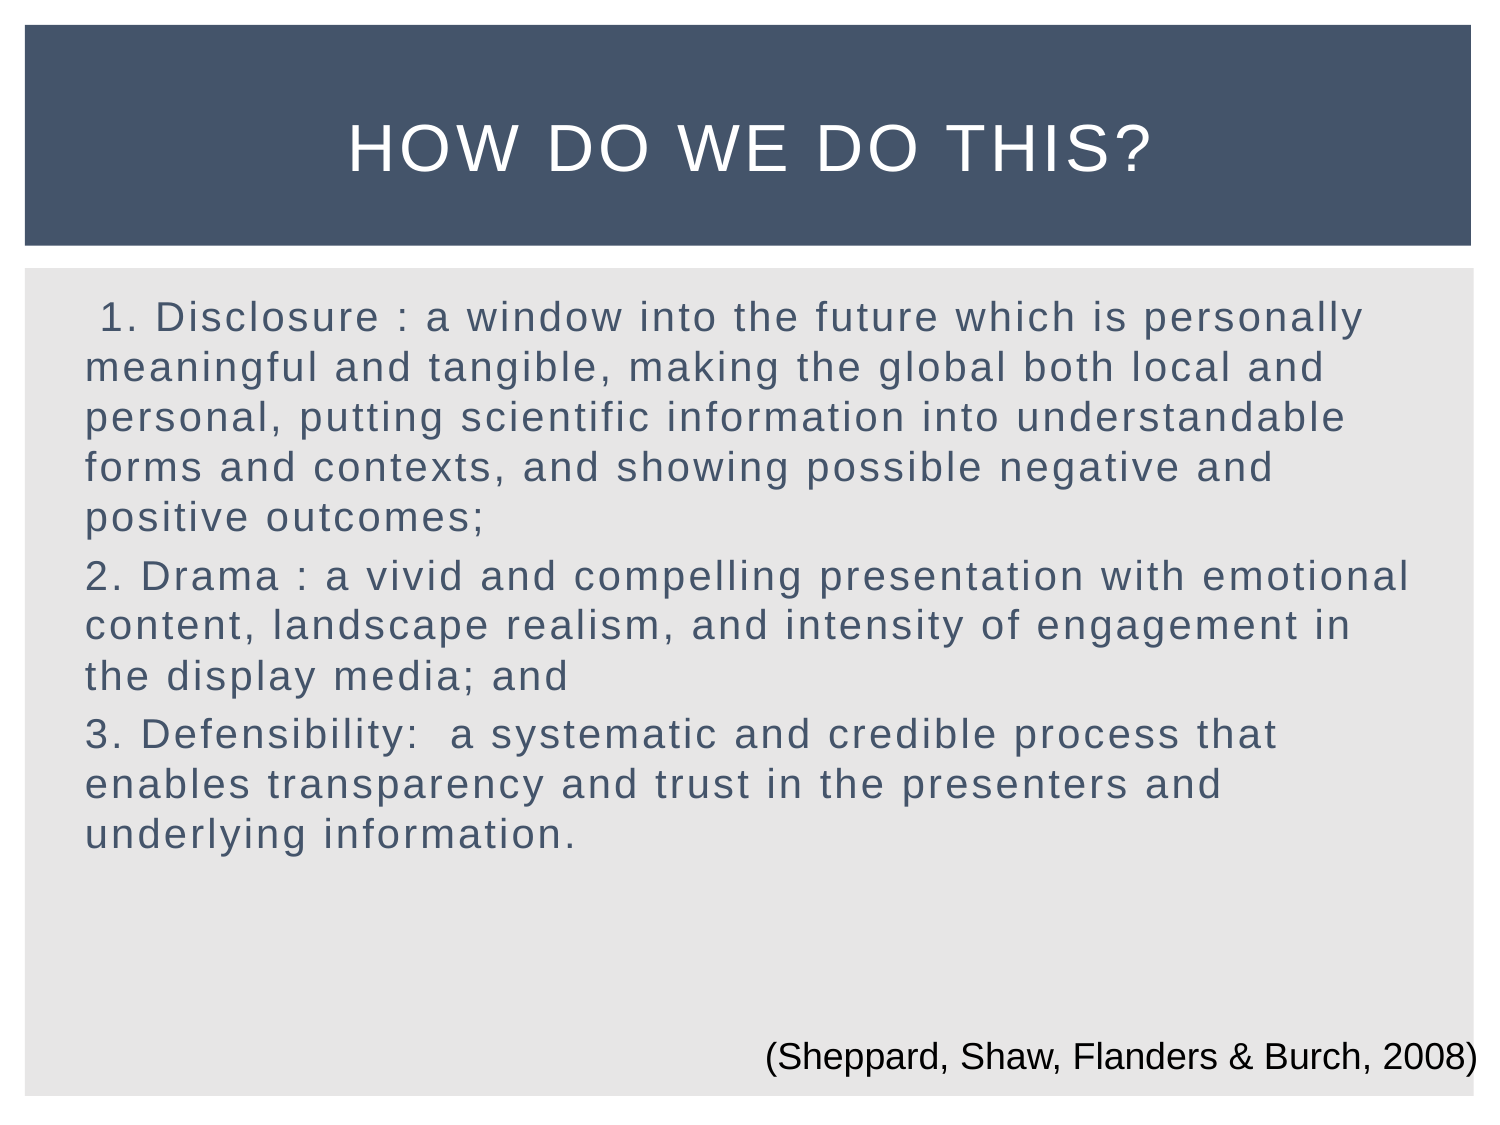

# How do we do this?
 1. Disclosure : a window into the future which is personally meaningful and tangible, making the global both local and personal, putting scientific information into understandable forms and contexts, and showing possible negative and positive outcomes;
2. Drama : a vivid and compelling presentation with emotional content, landscape realism, and intensity of engagement in the display media; and
3. Defensibility:  a systematic and credible process that enables transparency and trust in the presenters and underlying information.

(Sheppard, Shaw, Flanders & Burch, 2008)